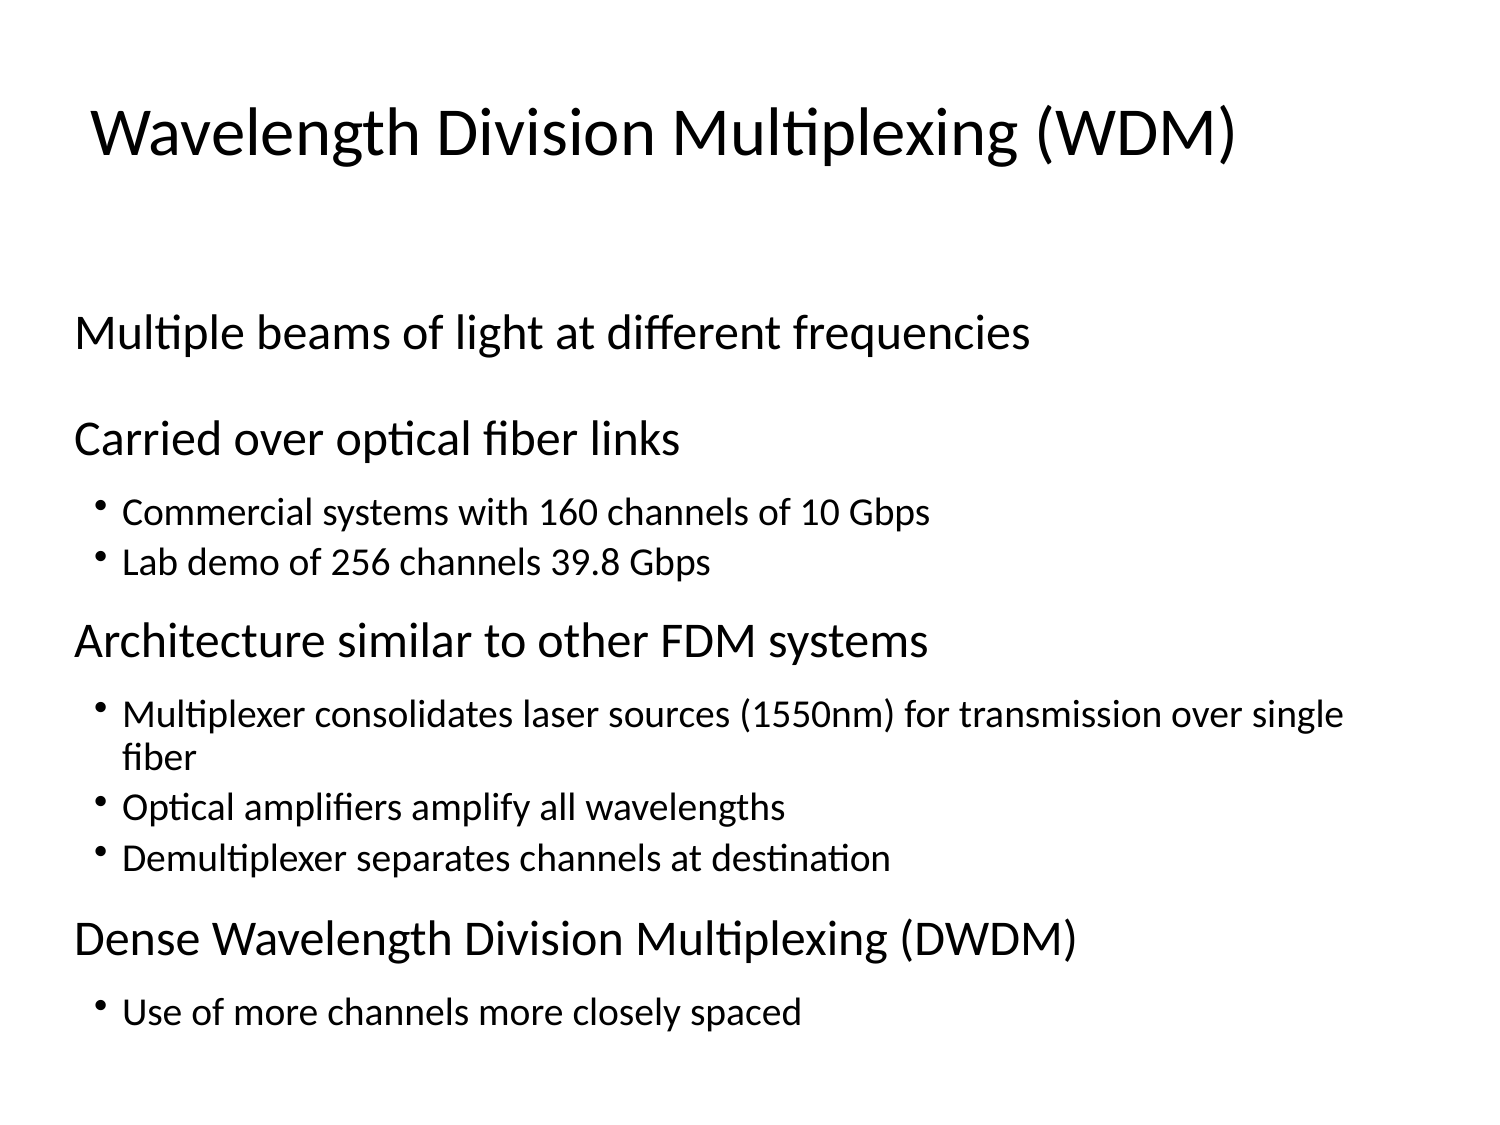

# Wavelength Division Multiplexing (WDM)
Multiple beams of light at different frequencies
Carried over optical fiber links
Commercial systems with 160 channels of 10 Gbps
Lab demo of 256 channels 39.8 Gbps
Architecture similar to other FDM systems
Multiplexer consolidates laser sources (1550nm) for transmission over single fiber
Optical amplifiers amplify all wavelengths
Demultiplexer separates channels at destination
Dense Wavelength Division Multiplexing (DWDM)
Use of more channels more closely spaced